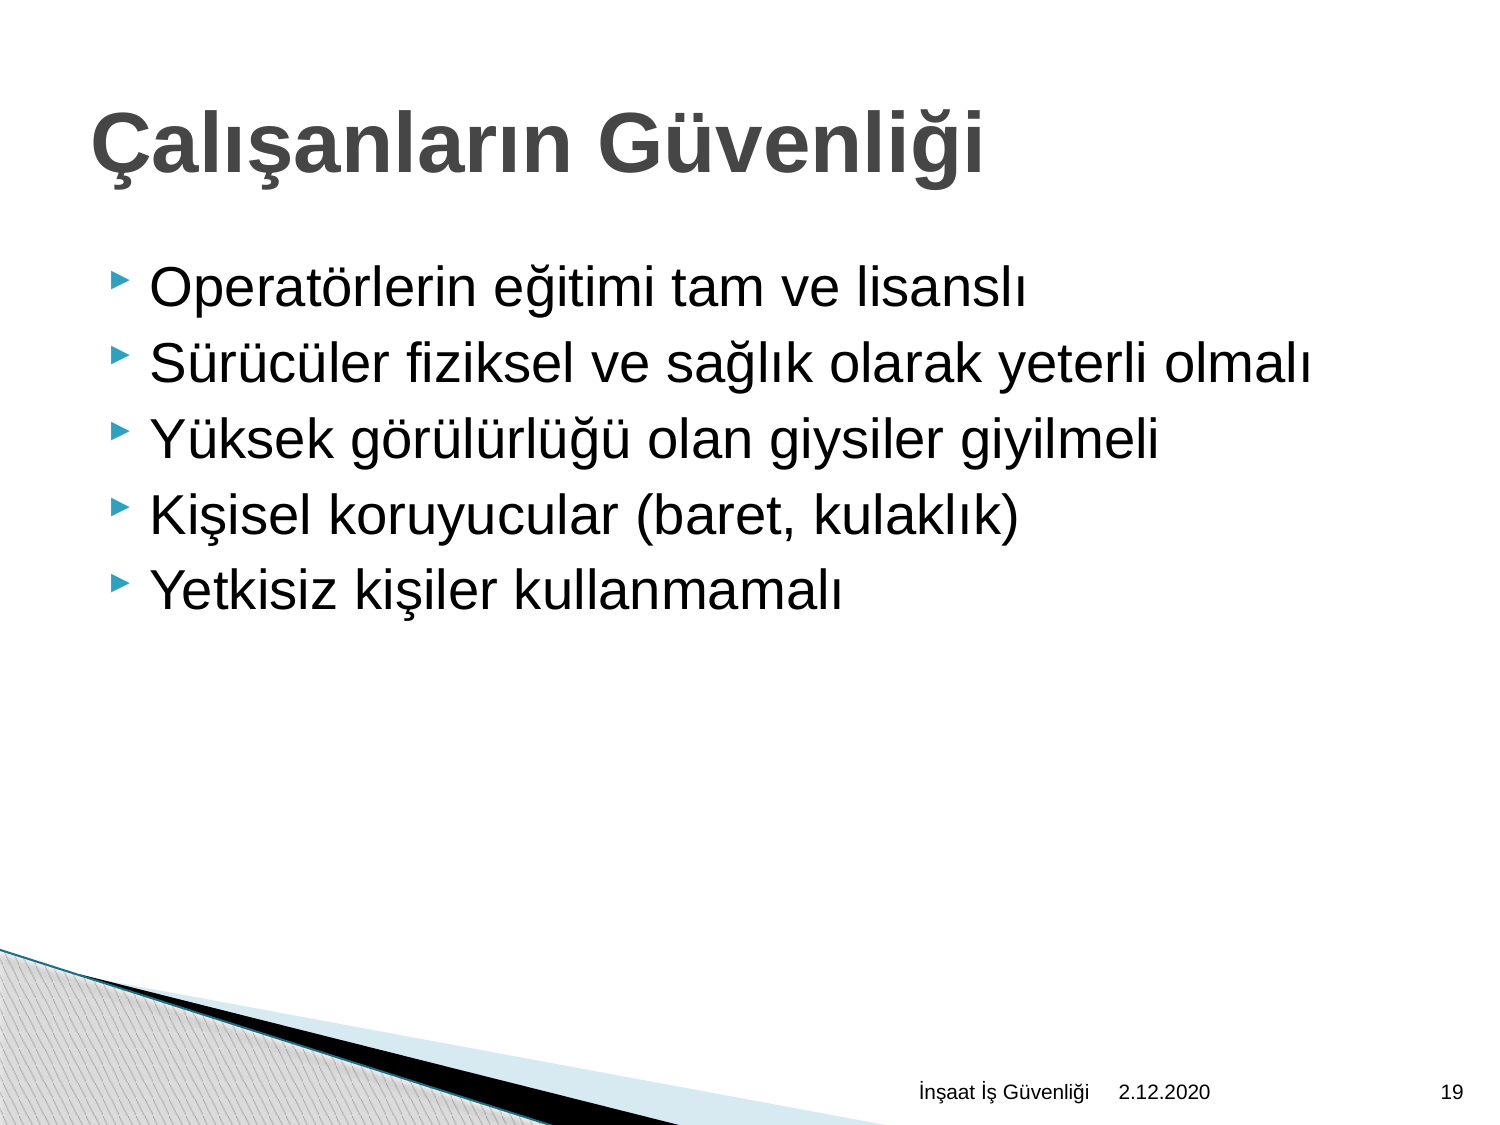

Çalışanların Güvenliği
Operatörlerin eğitimi tam ve lisanslı
Sürücüler fiziksel ve sağlık olarak yeterli olmalı
Yüksek görülürlüğü olan giysiler giyilmeli
Kişisel koruyucular (baret, kulaklık)
Yetkisiz kişiler kullanmamalı
İnşaat İş Güvenliği
2.12.2020
19